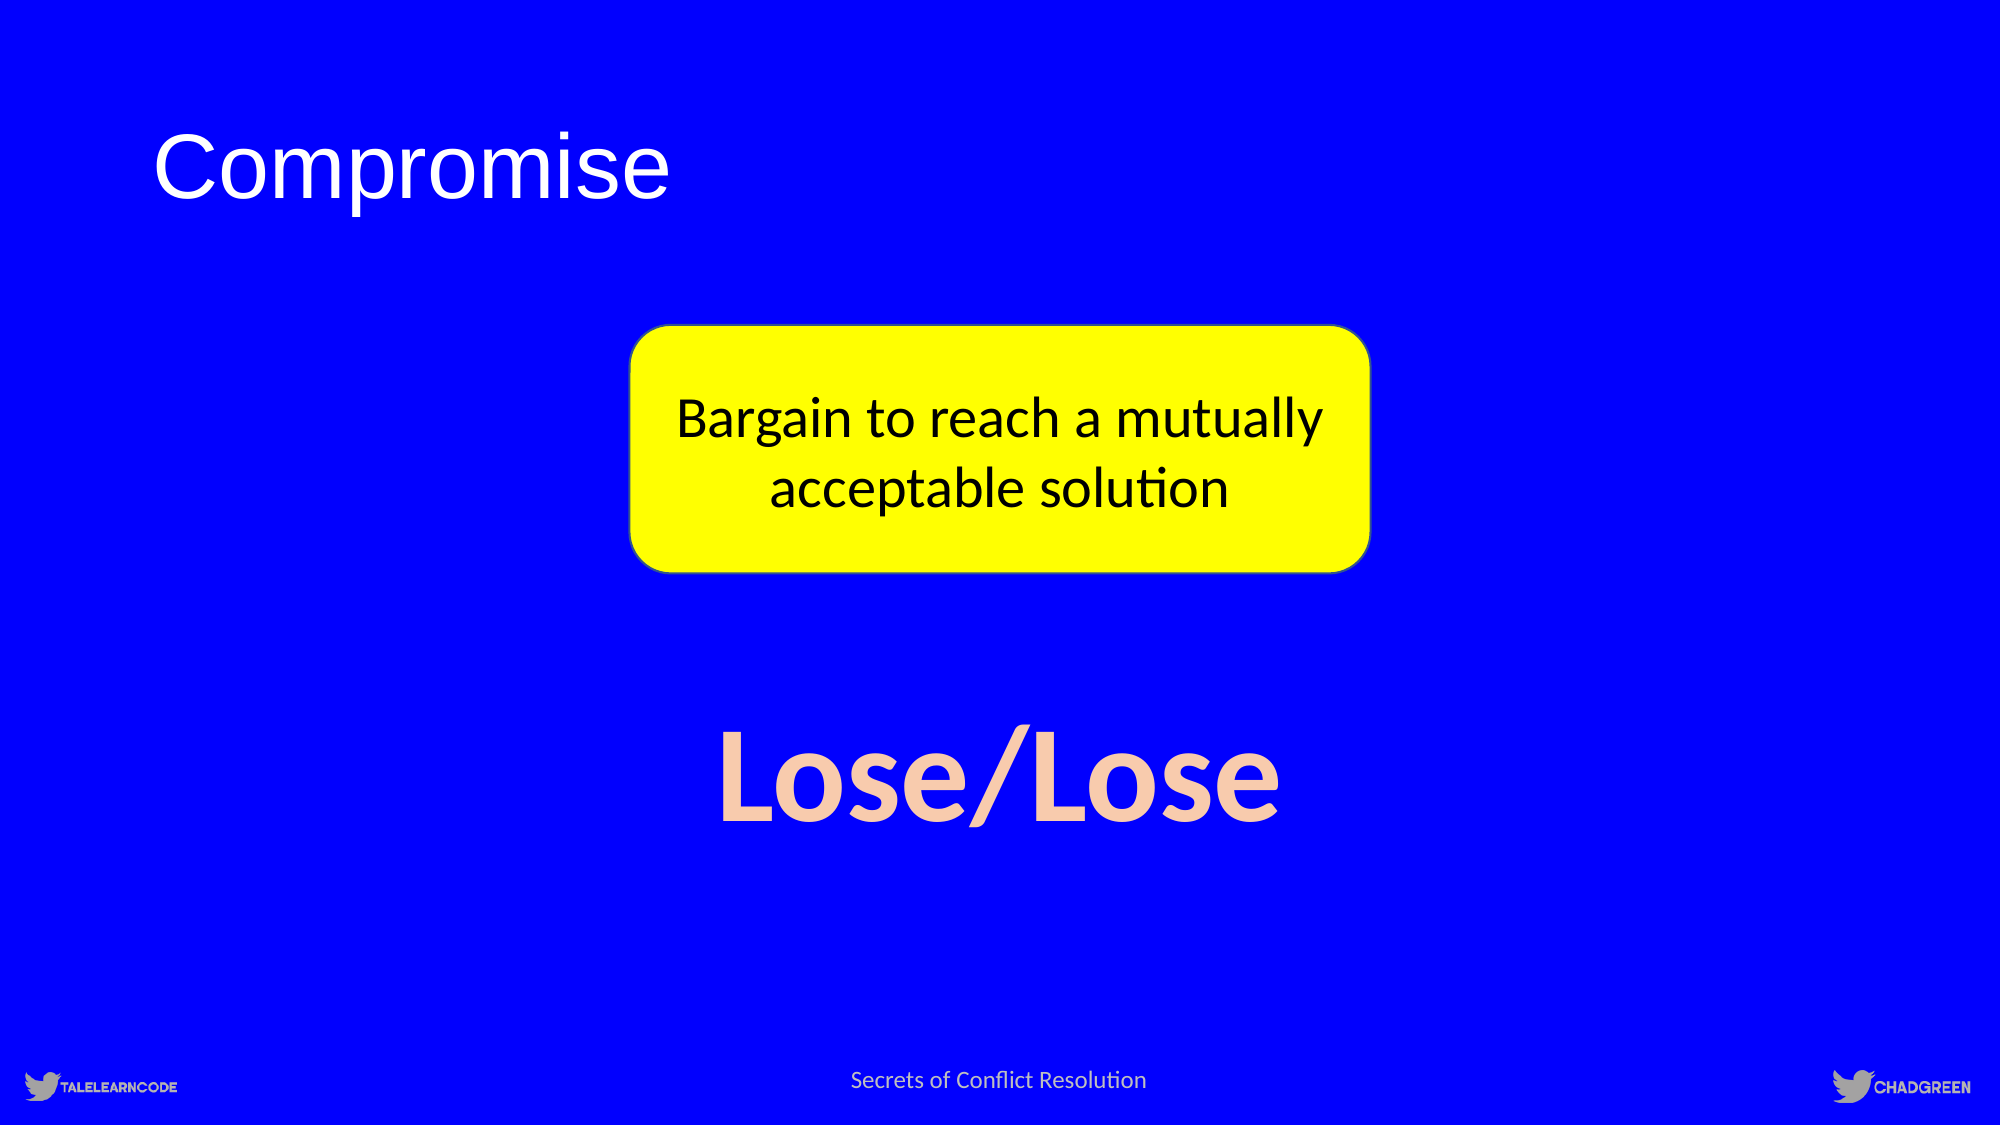

# Compromise
Bargain to reach a mutually acceptable solution
Lose/Lose